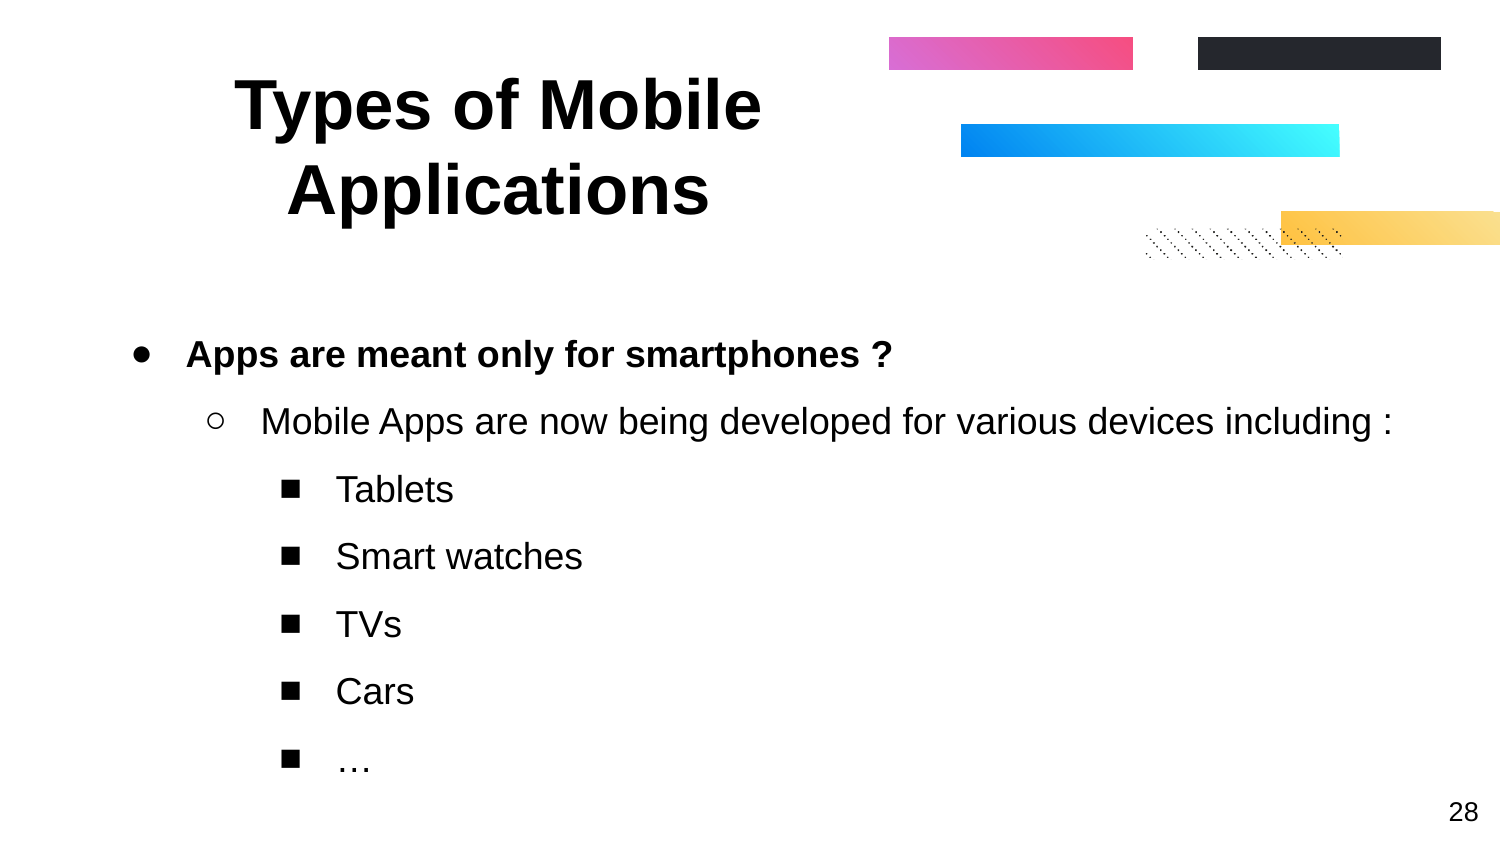

# Types of Mobile Applications
Apps are meant only for smartphones ?
Mobile Apps are now being developed for various devices including :
Tablets
Smart watches
TVs
Cars
…
28